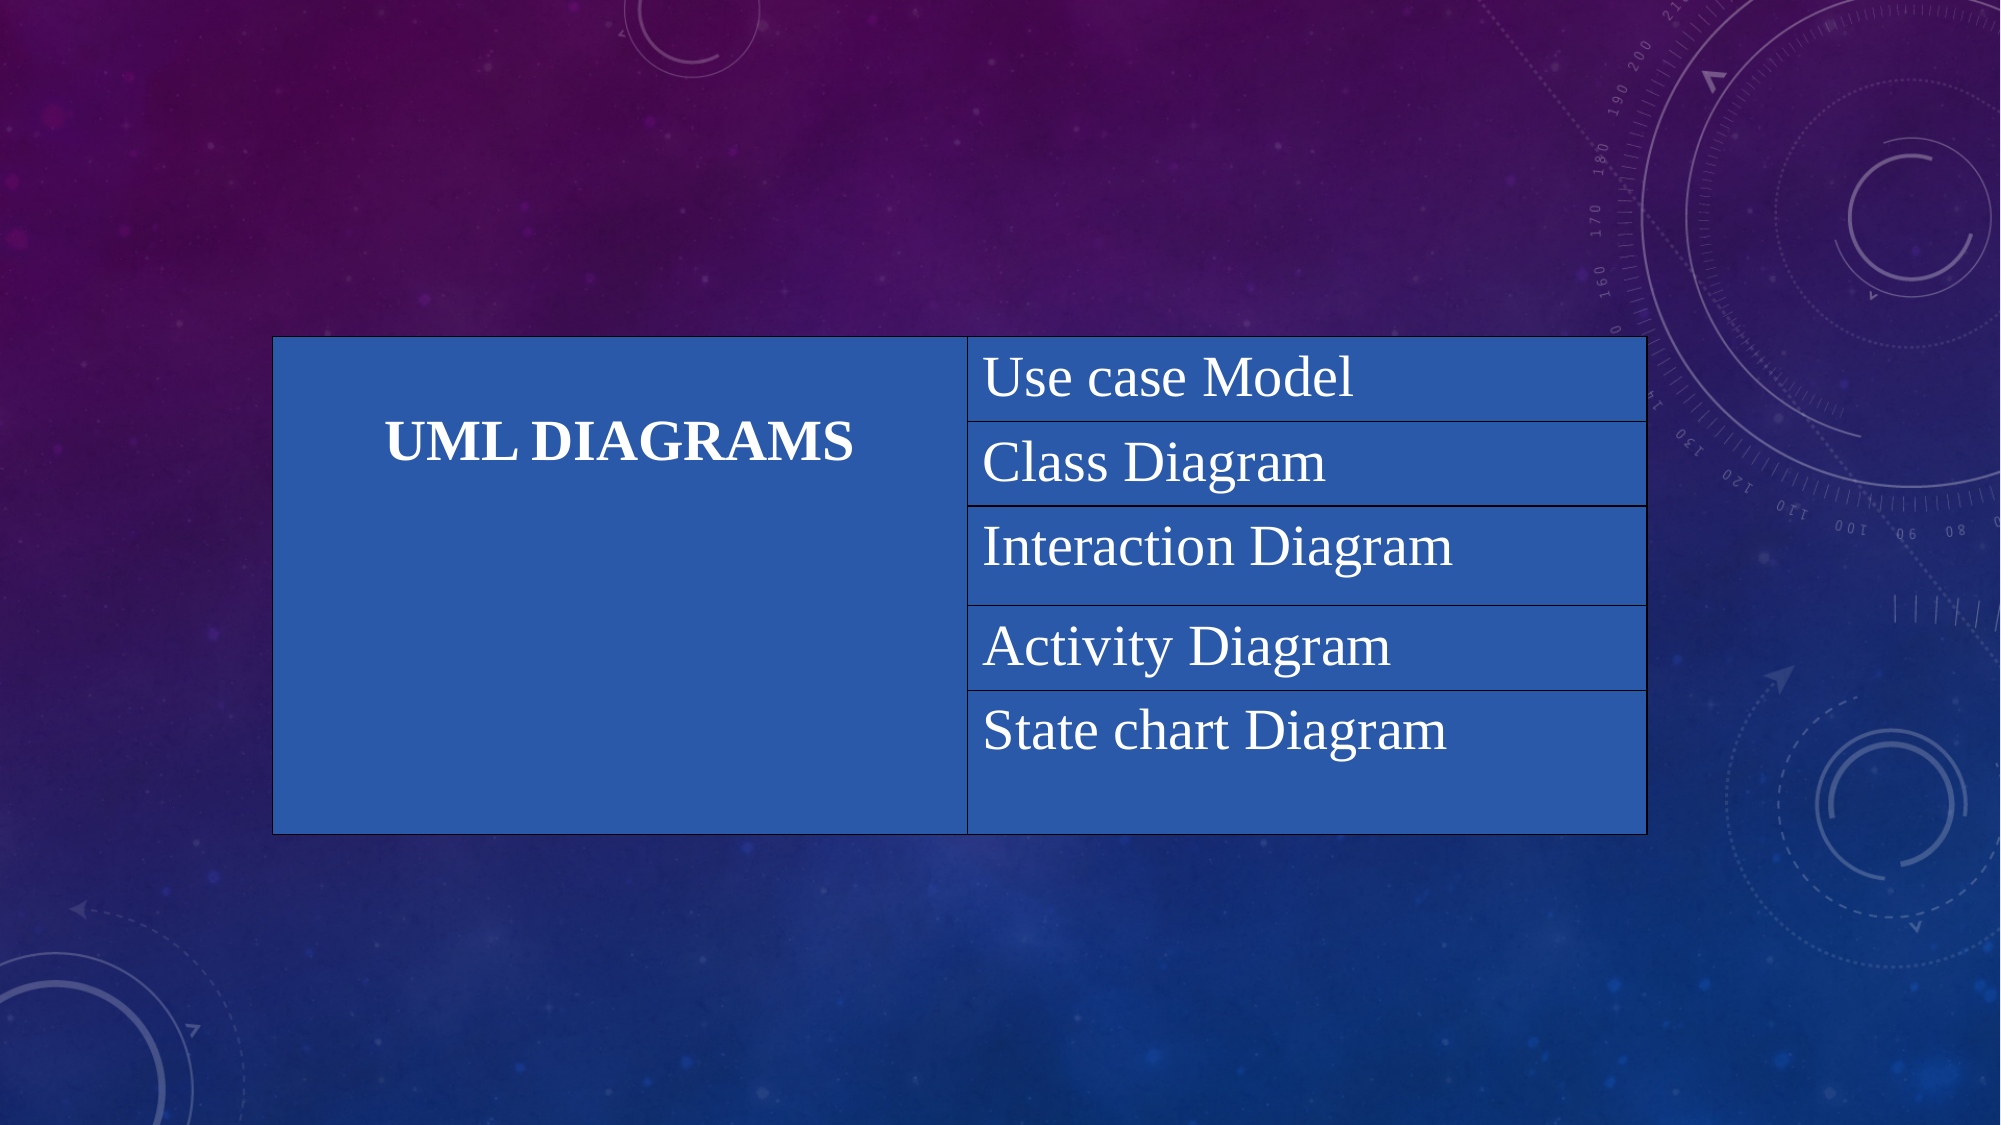

| UML DIAGRAMS | Use case Model |
| --- | --- |
|  | Class Diagram |
|  | Interaction Diagram |
|  | Activity Diagram |
|  | State chart Diagram |